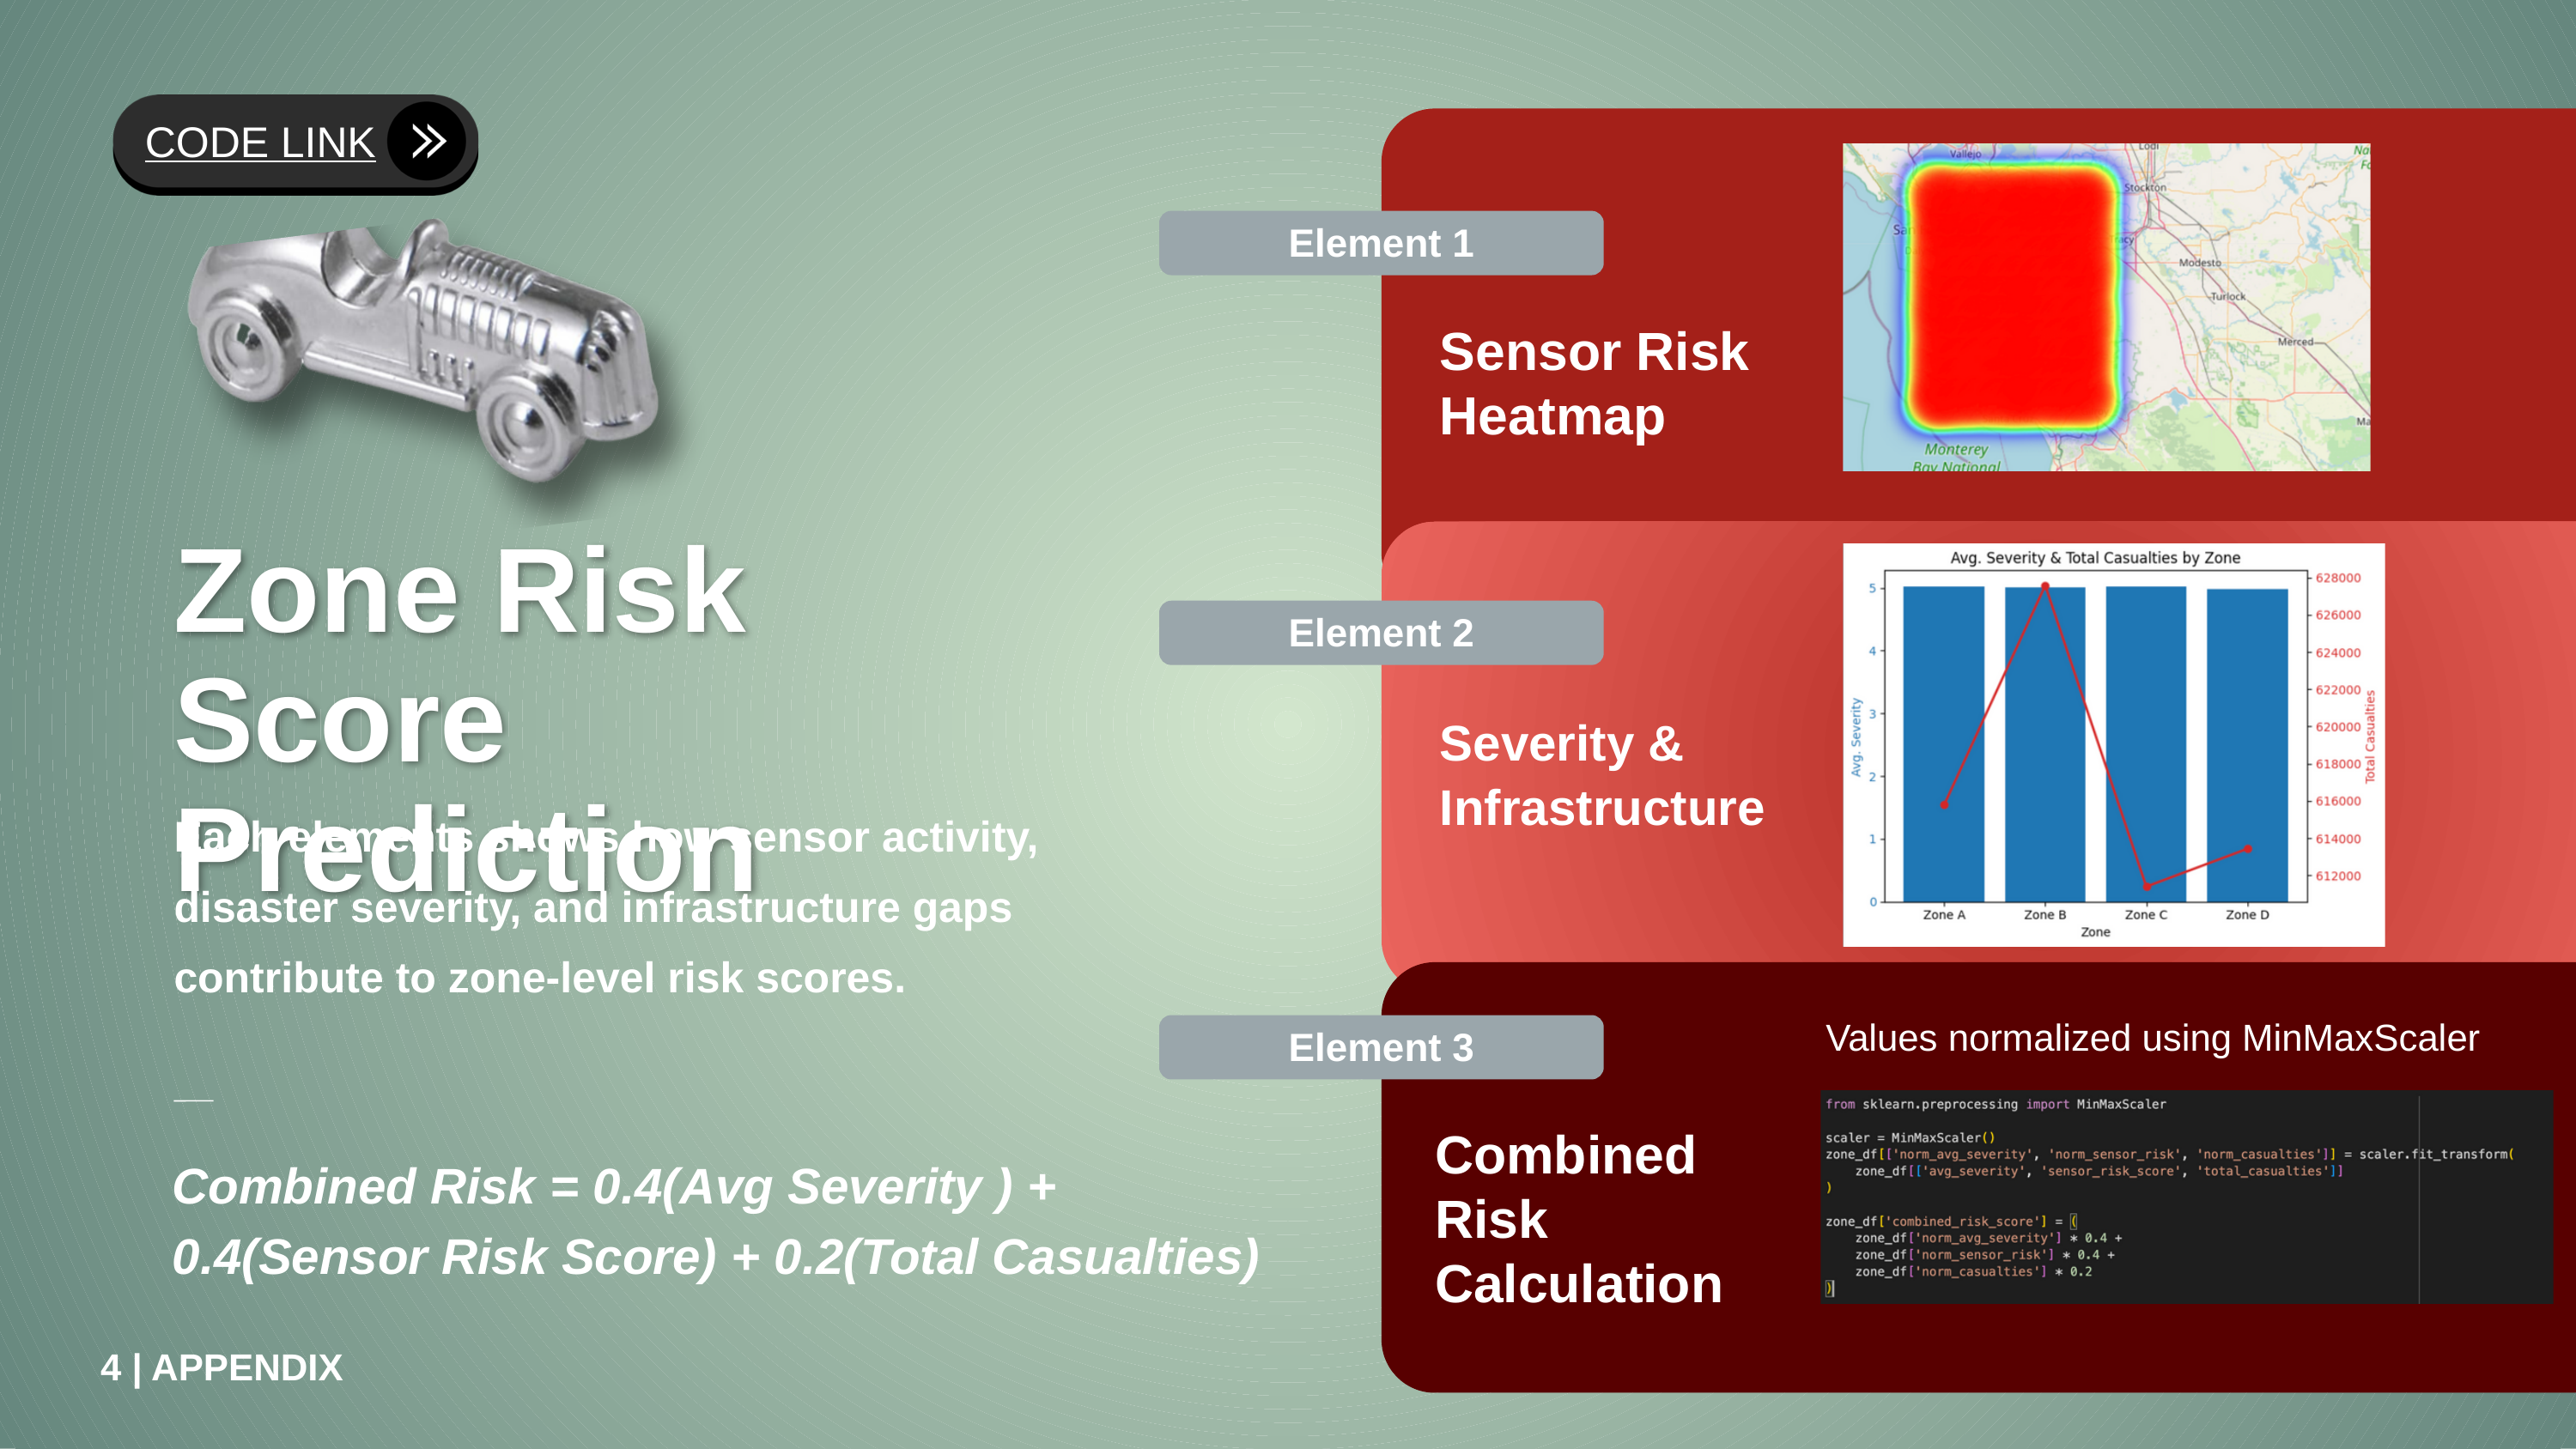

CODE LINK

Element 1

Sensor Risk Heatmap

Zone Risk Score Prediction

Element 2
Severity & Infrastructure
Each elements shows how sensor activity, disaster severity, and infrastructure gaps contribute to zone-level risk scores.

Values normalized using MinMaxScaler

Element 3

Combined Risk Calculation
Combined Risk = 0.4(Avg Severity ) + 0.4(Sensor Risk Score) + 0.2(Total Casualties)
4 | APPENDIX